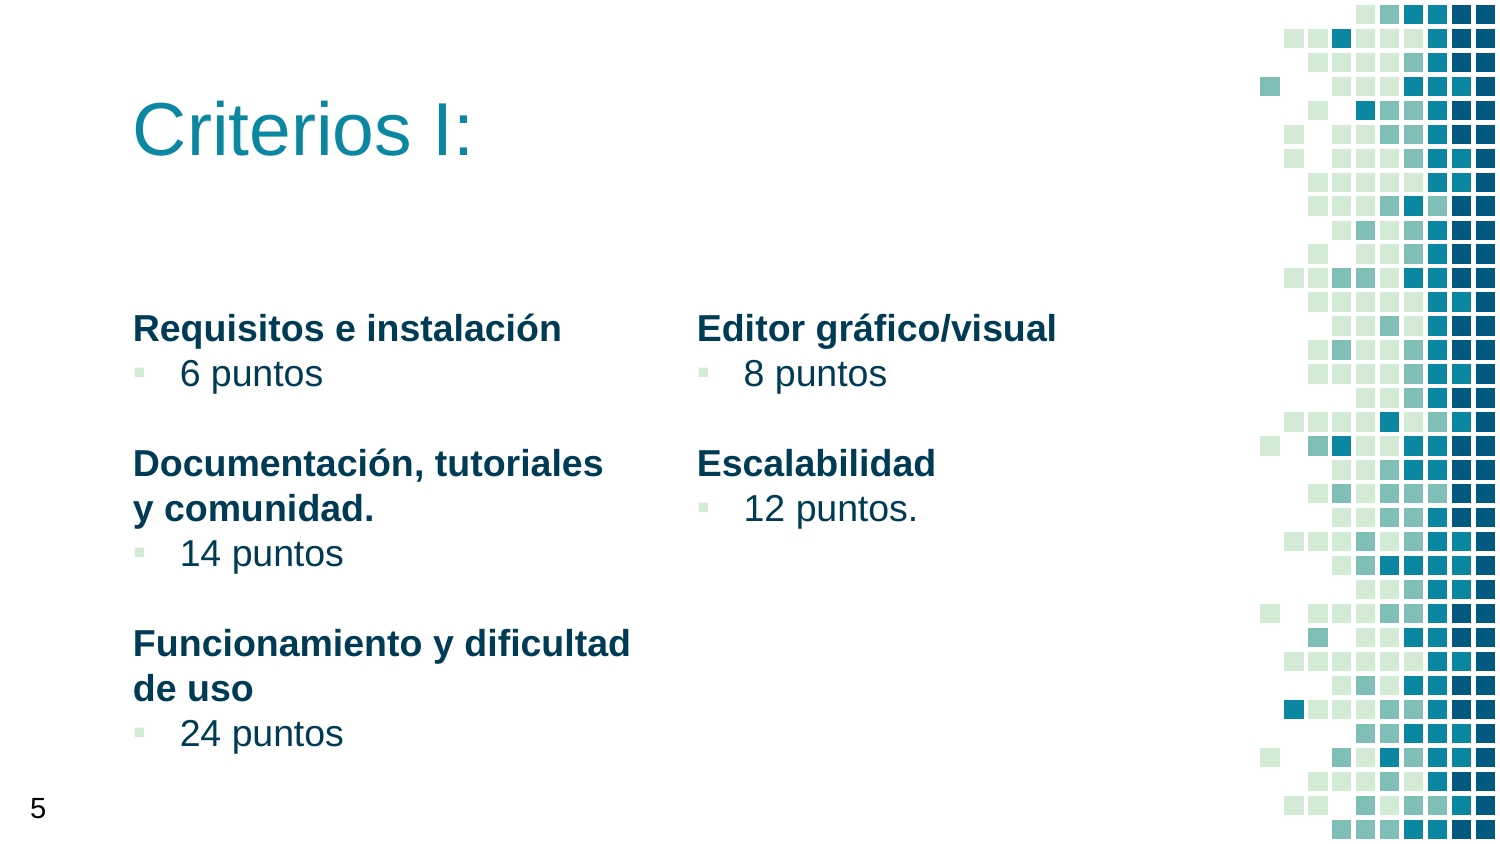

# Criterios I:
Requisitos e instalación
6 puntos
Documentación, tutoriales y comunidad.
14 puntos

Funcionamiento y dificultad de uso
24 puntos

Editor gráfico/visual
8 puntos

Escalabilidad
12 puntos.

5